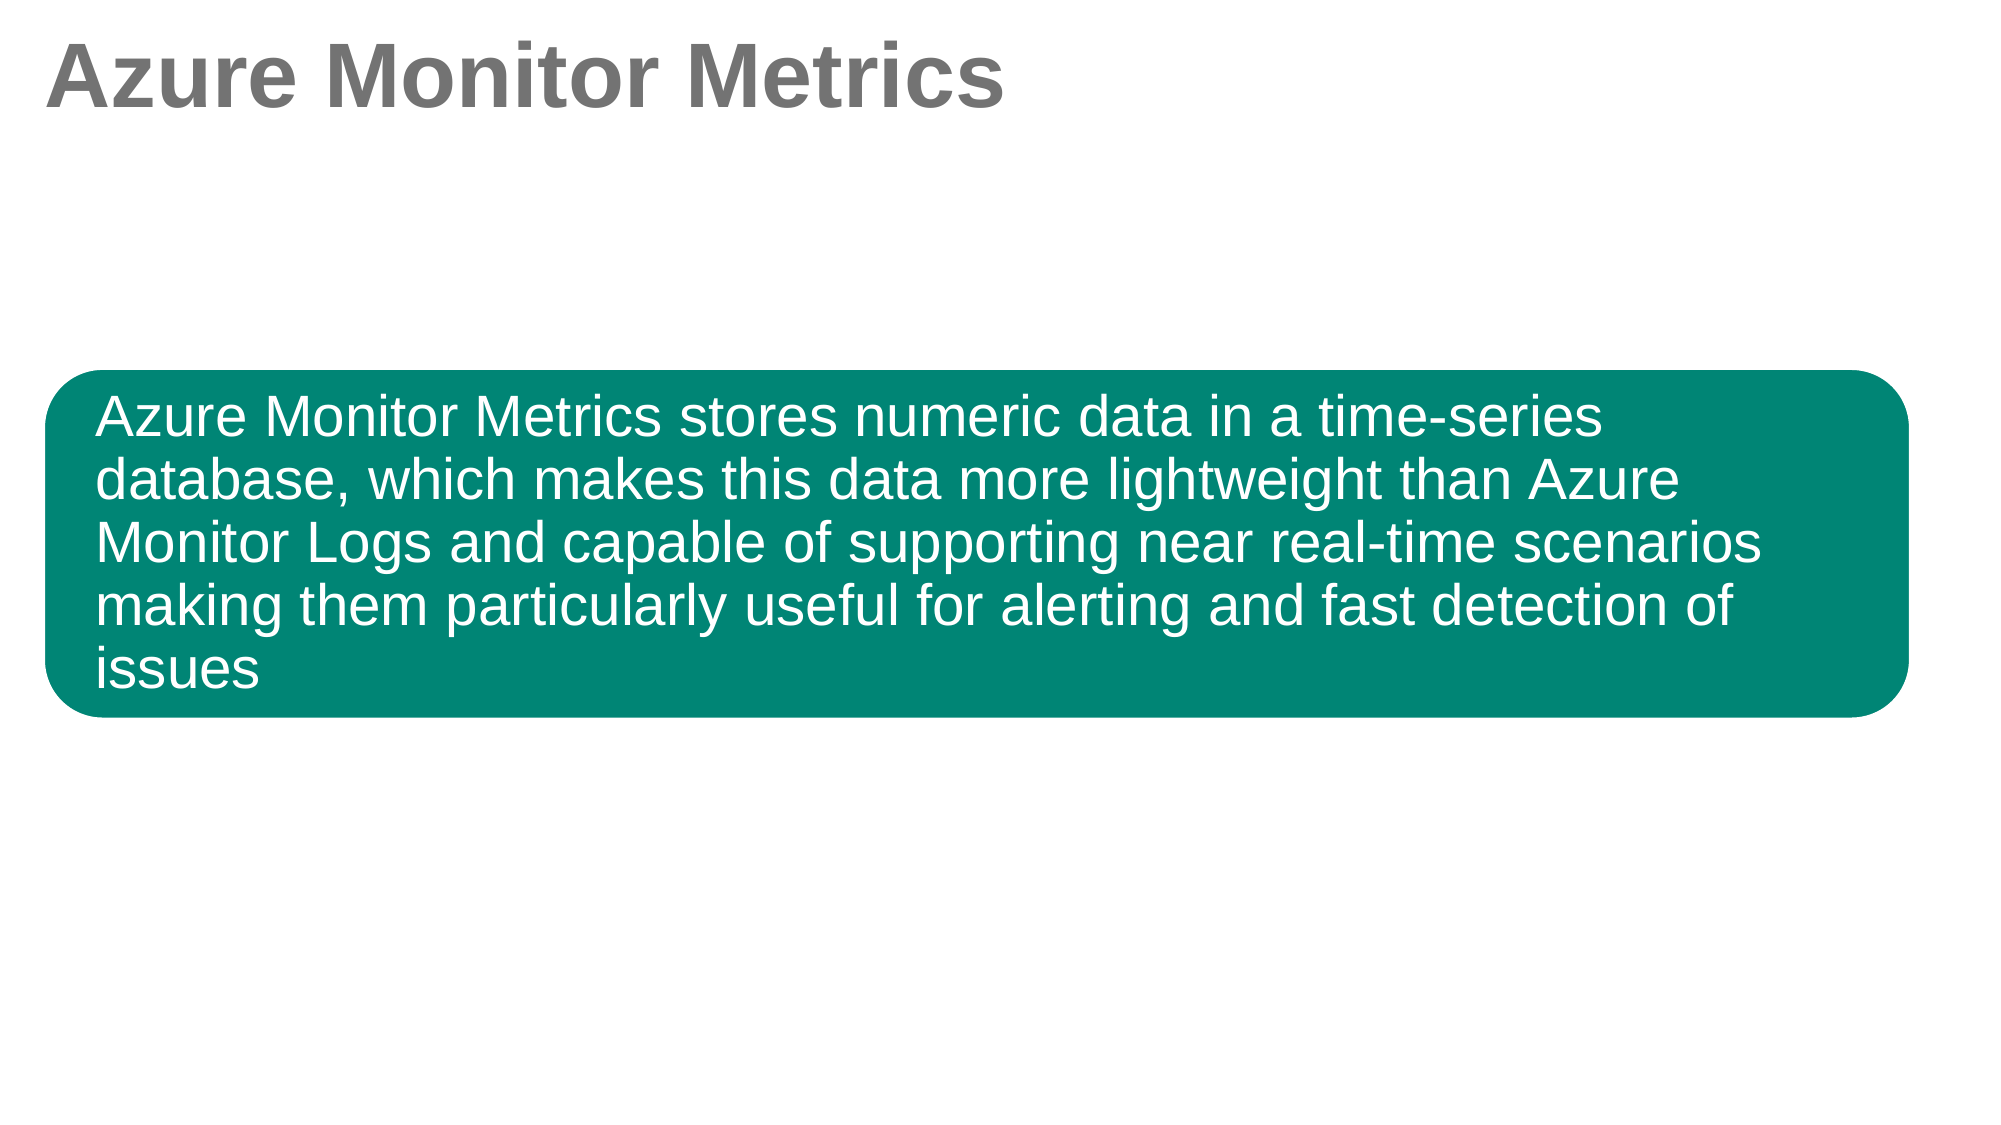

# Azure Monitor Metrics
Azure Monitor Metrics stores numeric data in a time-series database, which makes this data more lightweight than Azure Monitor Logs and capable of supporting near real-time scenarios making them particularly useful for alerting and fast detection of issues